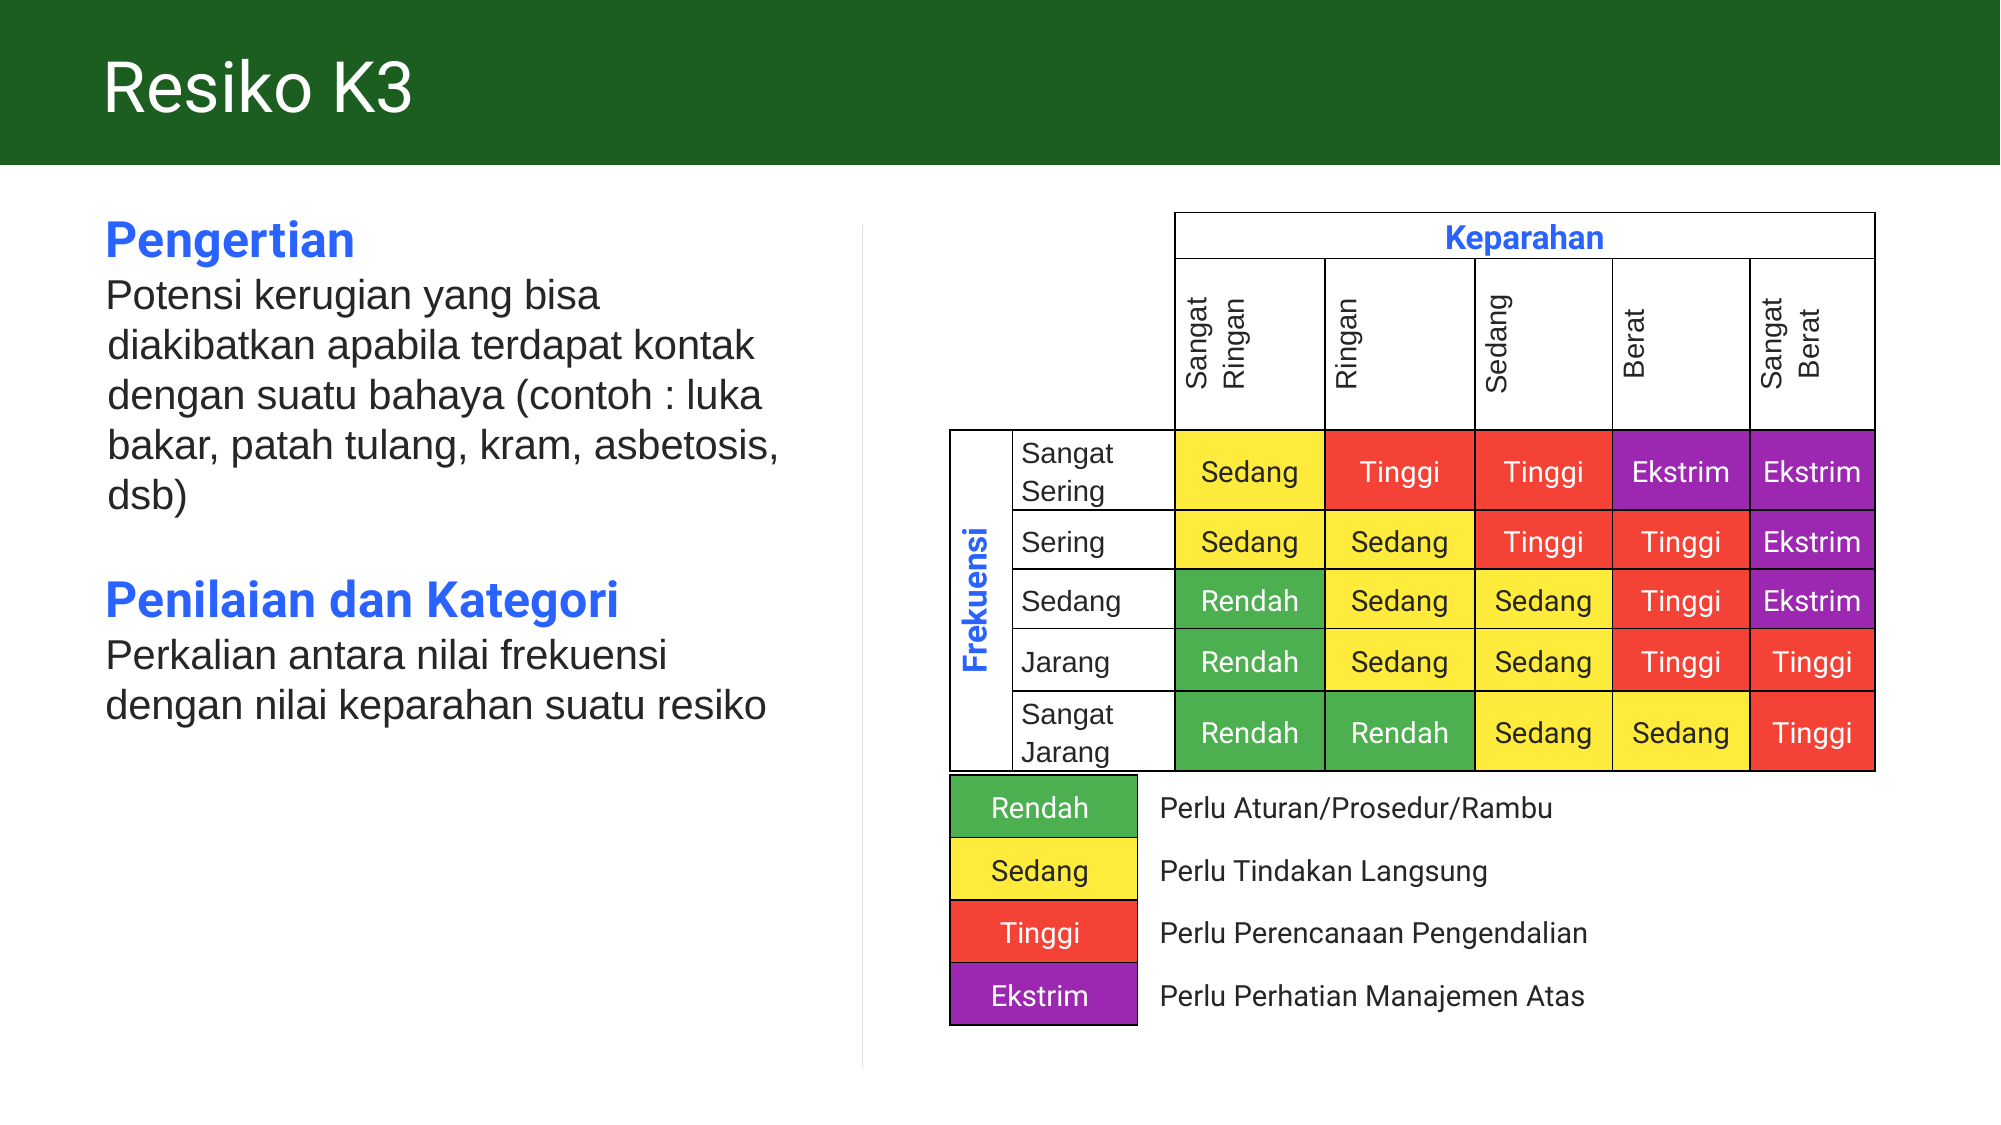

# Resiko K3
Pengertian
Potensi kerugian yang bisa
diakibatkan apabila terdapat kontak dengan suatu bahaya (contoh : luka bakar, patah tulang, kram, asbetosis, dsb)
Penilaian dan Kategori
Perkalian antara nilai frekuensi dengan nilai keparahan suatu resiko
|  |  | Keparahan |  |  |  |  |
| --- | --- | --- | --- | --- | --- | --- |
|  |  | Sangat Ringan | Ringan | Sedang | Berat | Sangat Berat |
| Frekuensi | Sangat Sering | Sedang | Tinggi | Tinggi | Ekstrim | Ekstrim |
|  | Sering | Sedang | Sedang | Tinggi | Tinggi | Ekstrim |
|  | Sedang | Rendah | Sedang | Sedang | Tinggi | Ekstrim |
|  | Jarang | Rendah | Sedang | Sedang | Tinggi | Tinggi |
|  | Sangat Jarang | Rendah | Rendah | Sedang | Sedang | Tinggi |

| Rendah | Perlu Aturan/Prosedur/Rambu |
| --- | --- |
| Sedang | Perlu Tindakan Langsung |
| Tinggi | Perlu Perencanaan Pengendalian |
| Ekstrim | Perlu Perhatian Manajemen Atas |